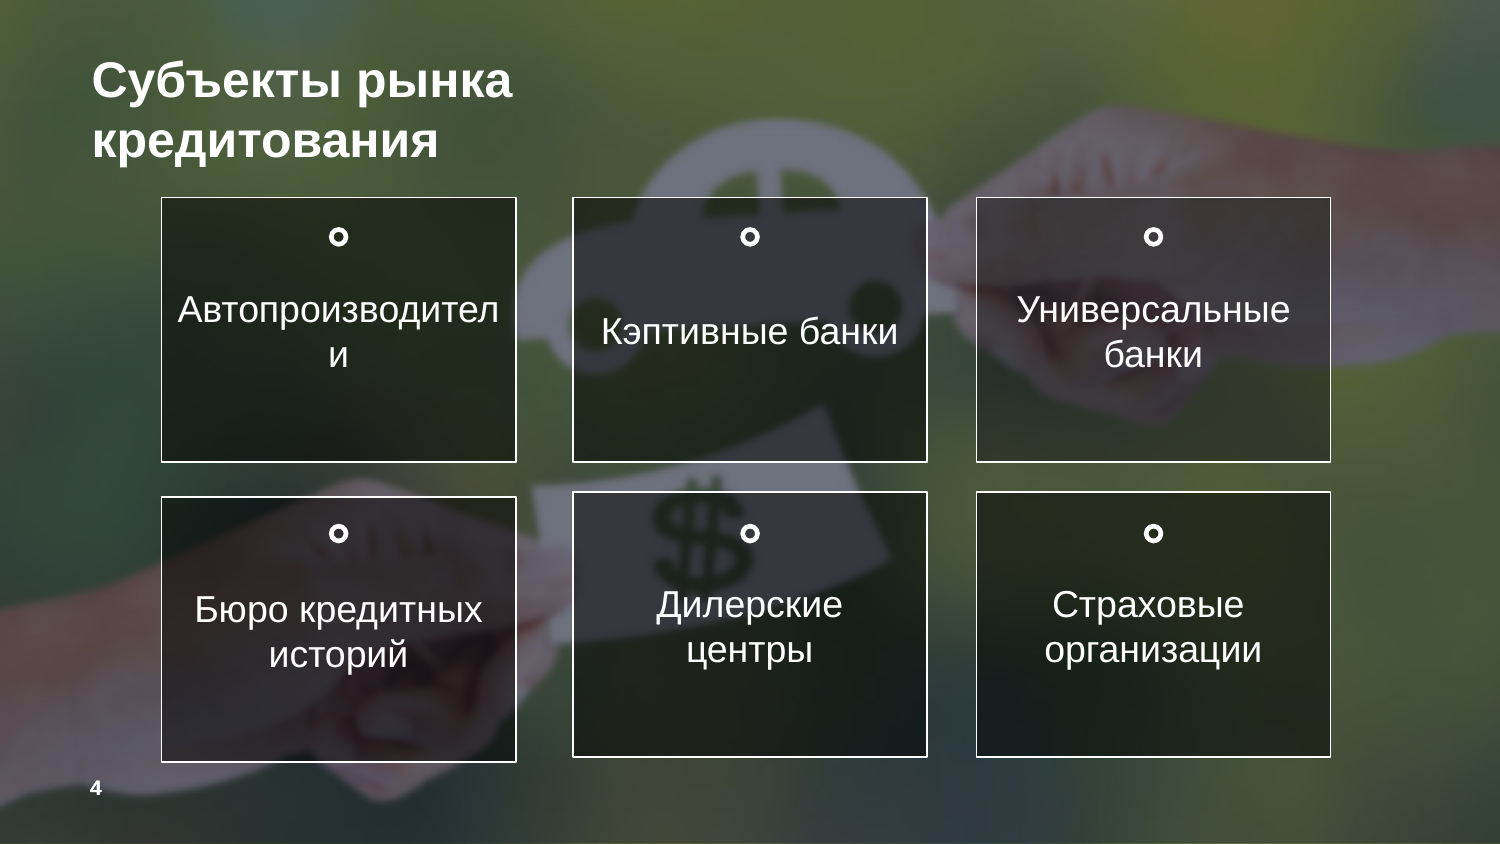

Субъекты рынка кредитования
Автопроизводители
Кэптивные банки
Универсальные банки

Дилерские центры
Страховые
организации
Бюро кредитных историй

4
4